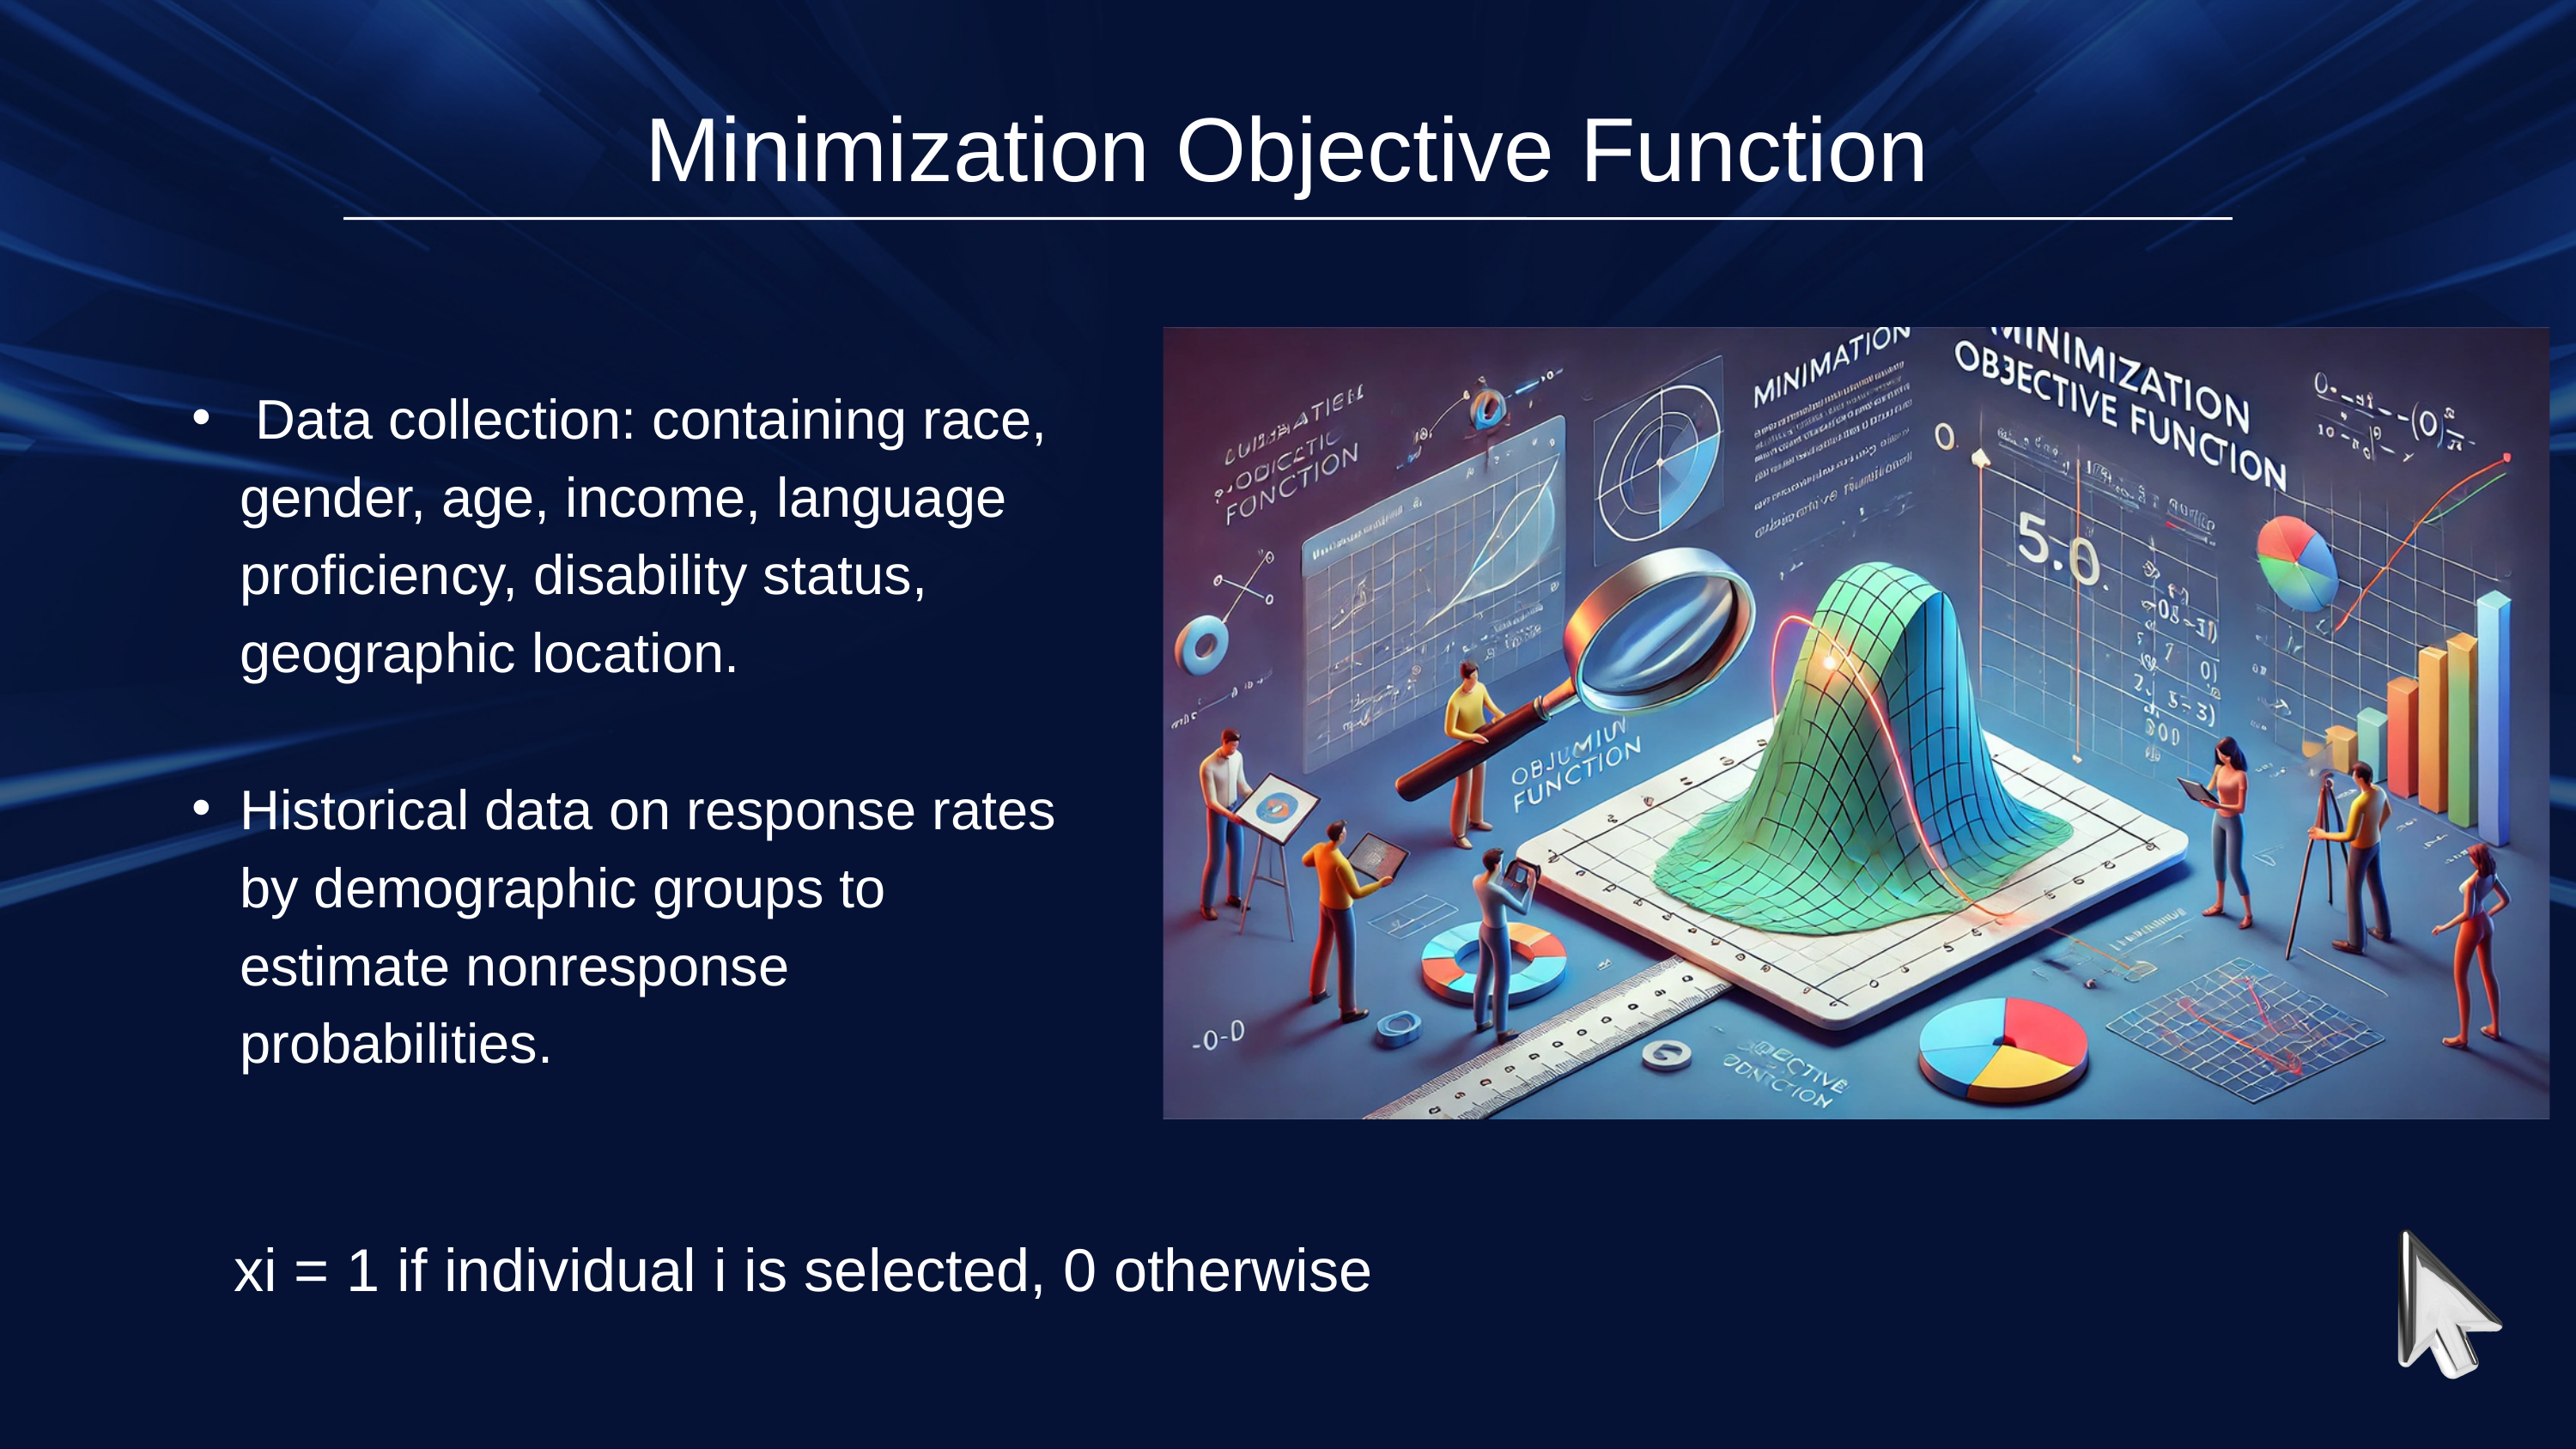

Minimization Objective Function

 Data collection: containing race, gender, age, income, language proficiency, disability status, geographic location.

Historical data on response rates by demographic groups to estimate nonresponse probabilities.

 xi = 1 if individual i is selected, 0 otherwise